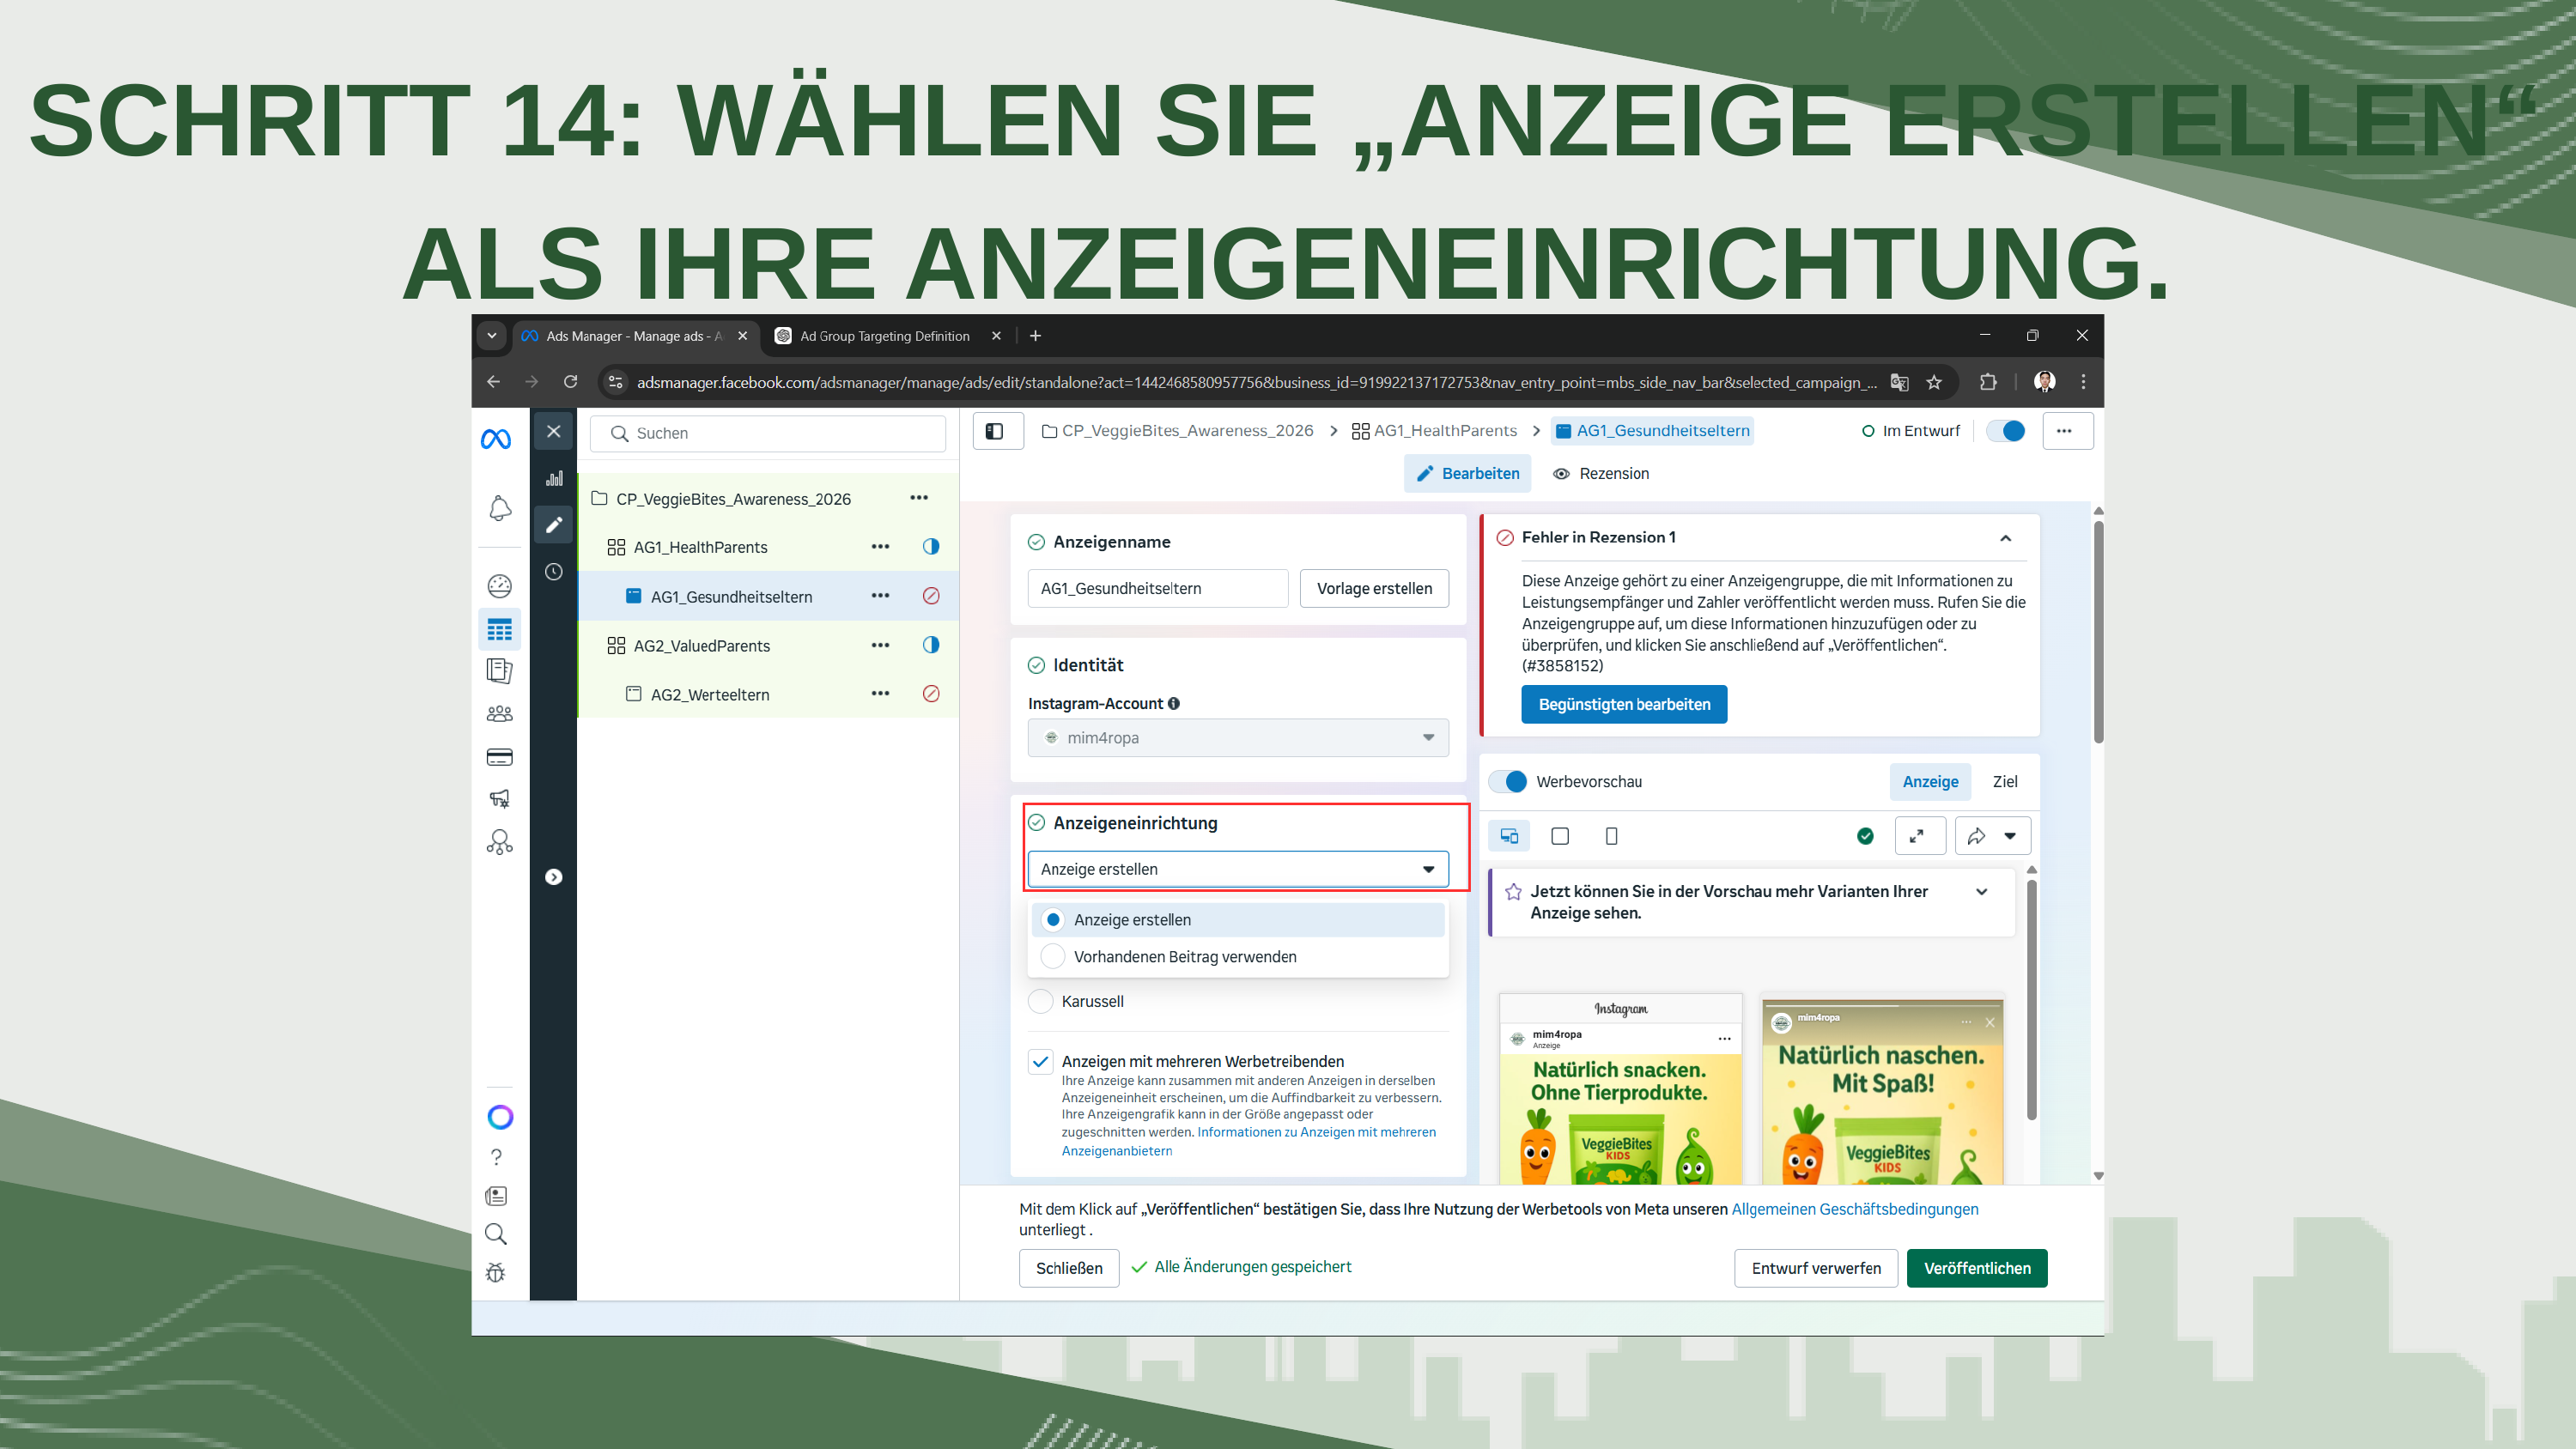

SCHRITT 14: WÄHLEN SIE „ANZEIGE ERSTELLEN“ ALS IHRE ANZEIGENEINRICHTUNG.